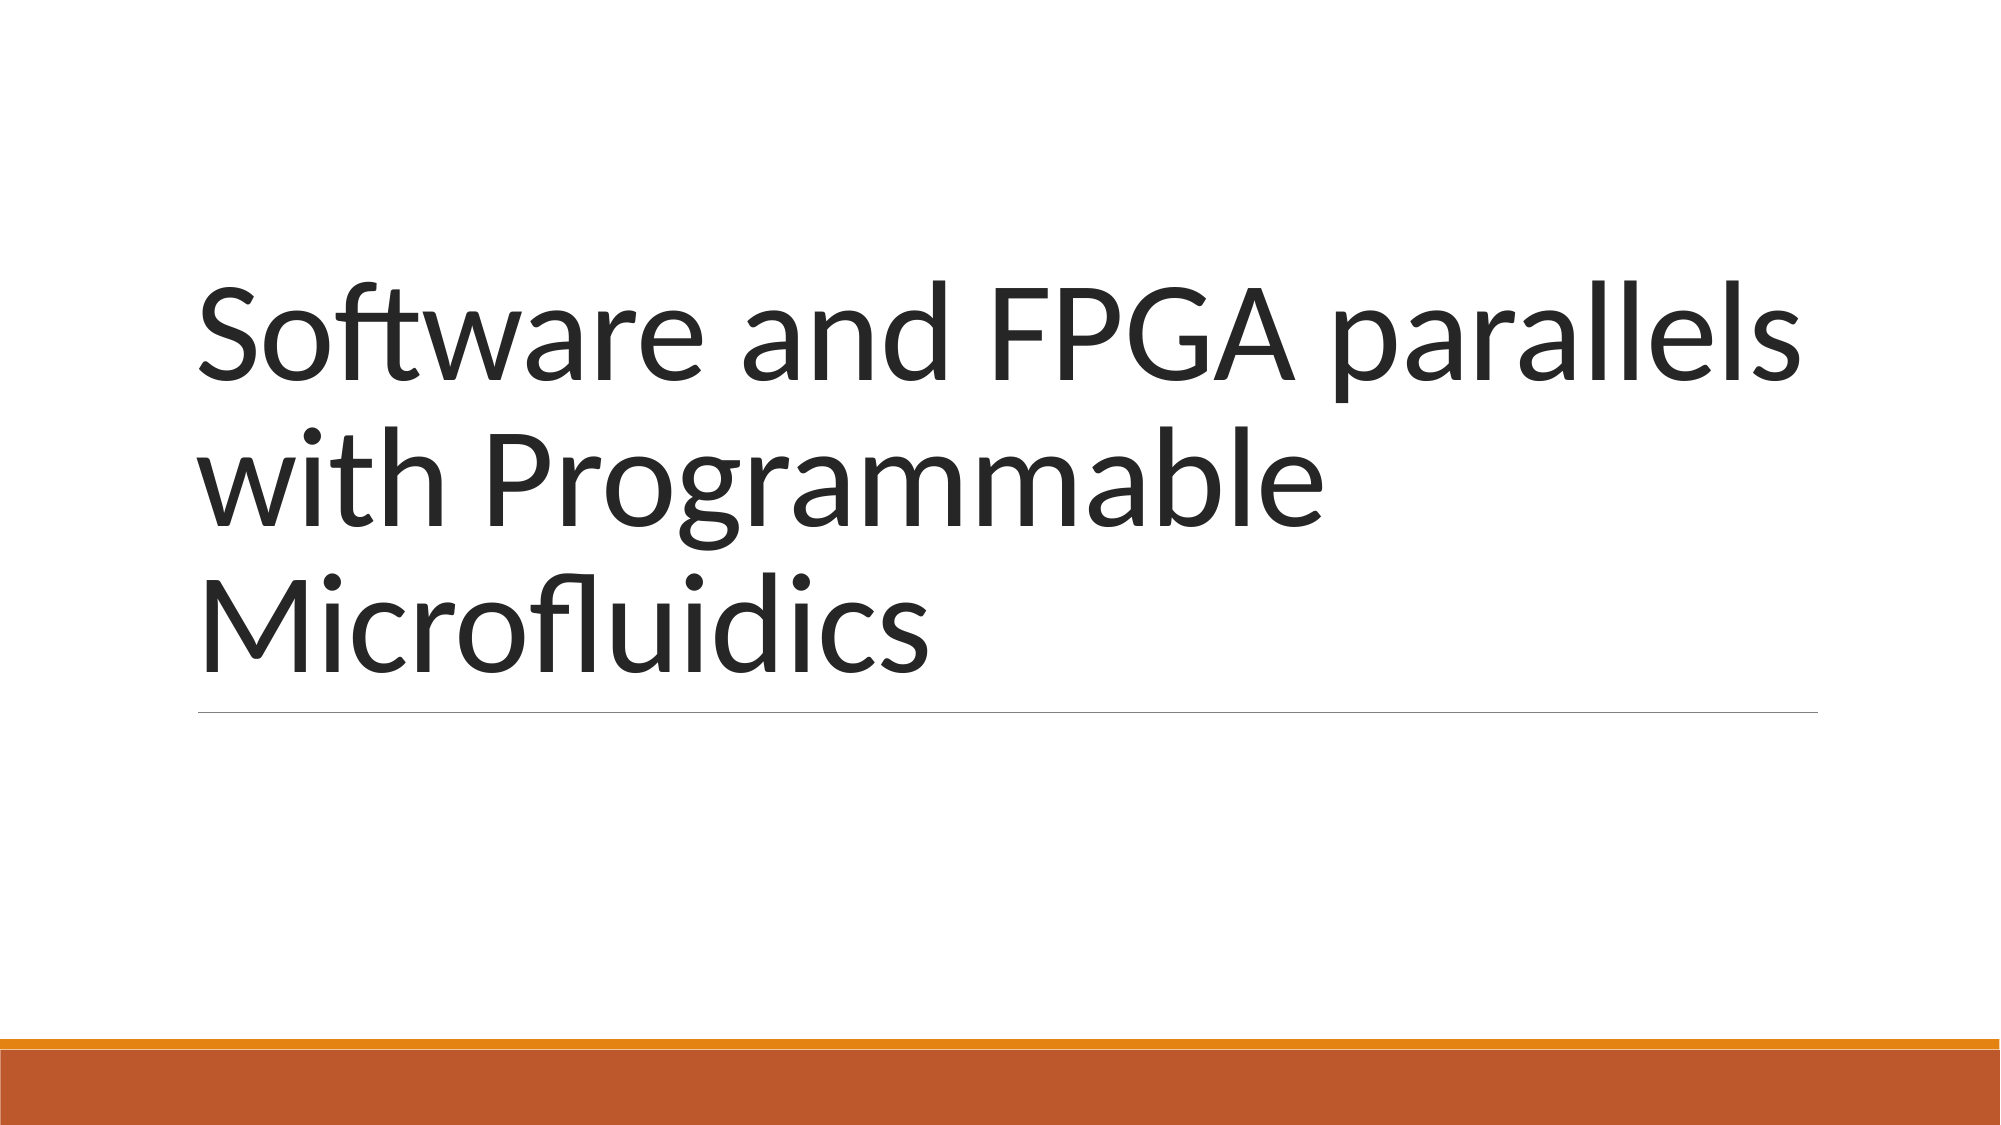

# Software and FPGA parallels with Programmable Microfluidics